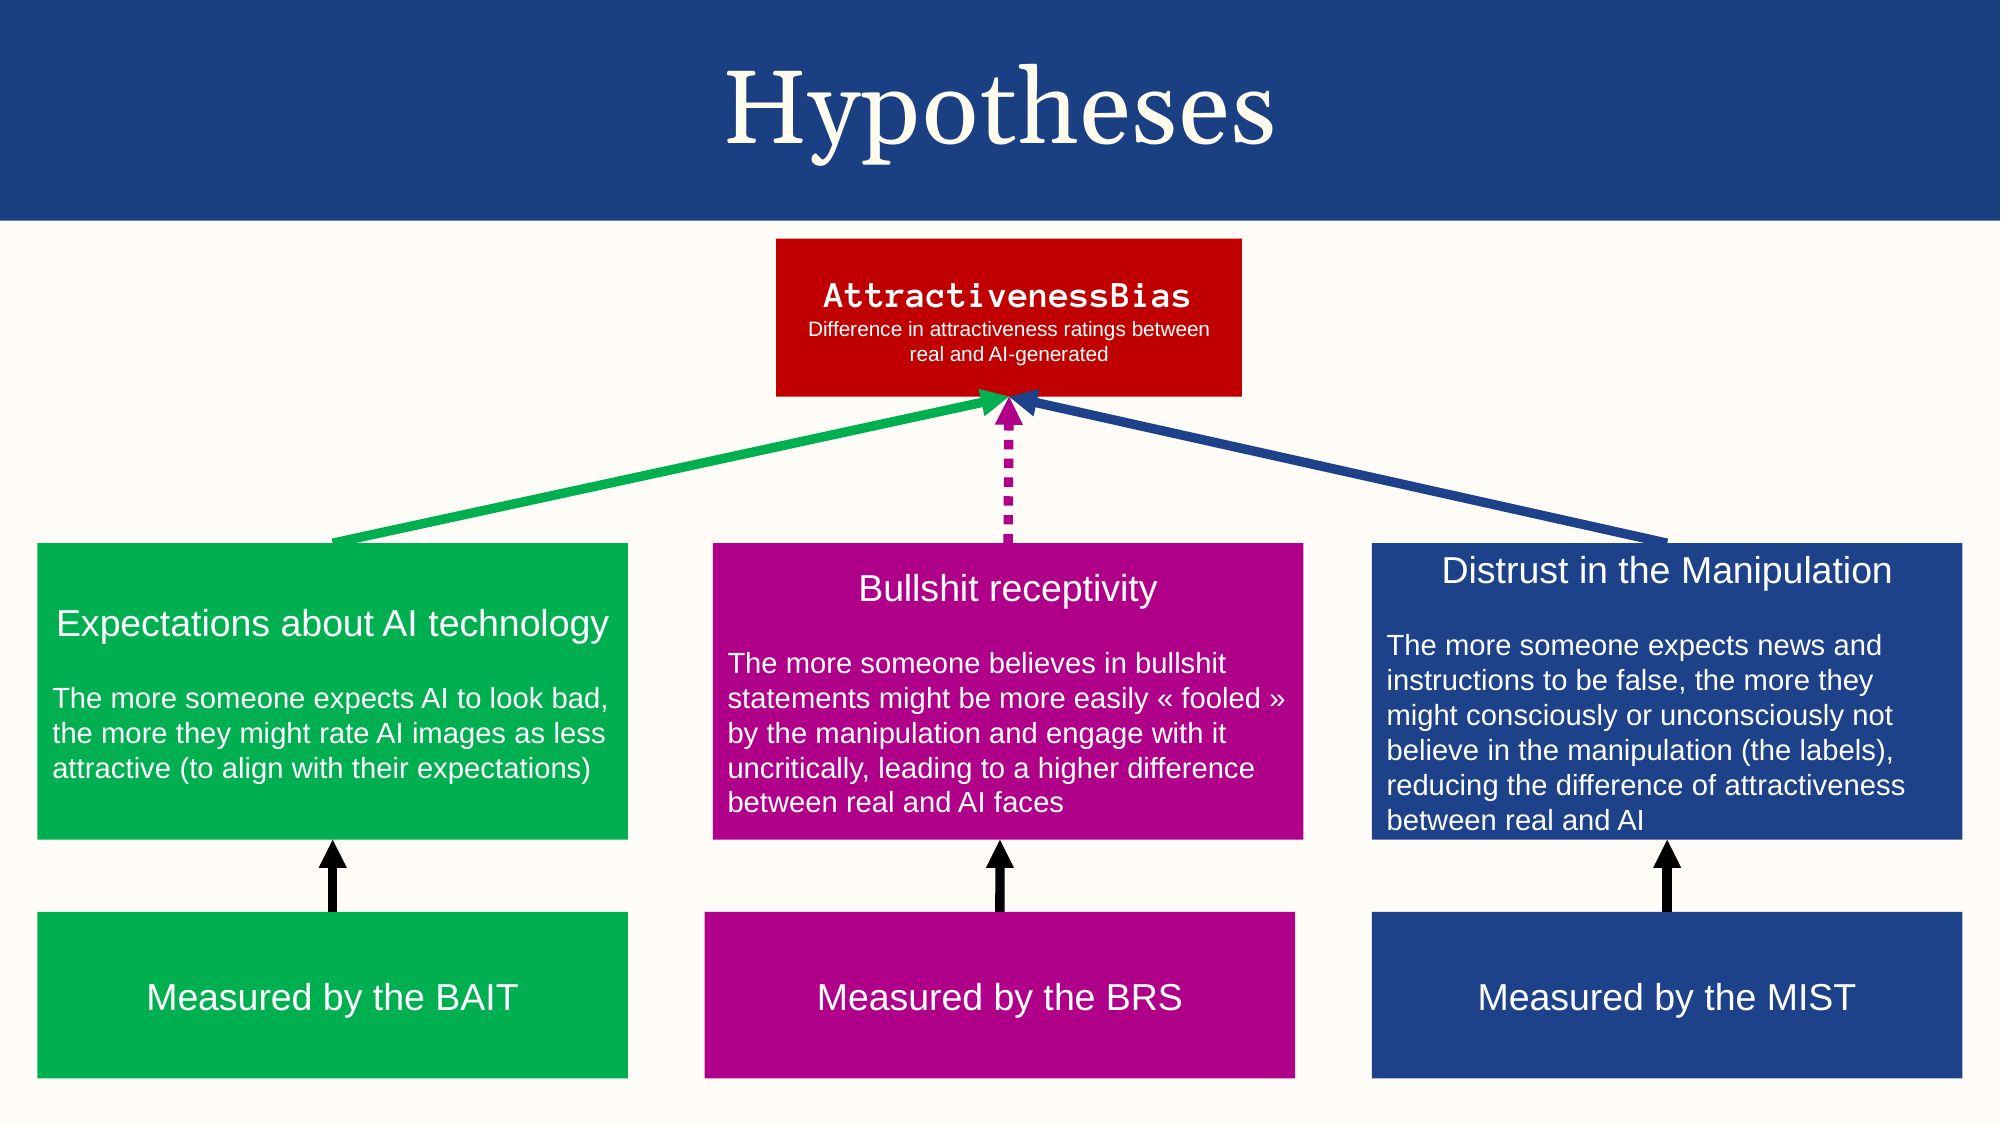

# Hypotheses
AttractivenessBias
Difference in attractiveness ratings between real and AI-generated
Expectations about AI technology

The more someone expects AI to look bad, the more they might rate AI images as less attractive (to align with their expectations)
Bullshit receptivity

The more someone believes in bullshit statements might be more easily « fooled » by the manipulation and engage with it uncritically, leading to a higher difference between real and AI faces
Distrust in the Manipulation

The more someone expects news and instructions to be false, the more they might consciously or unconsciously not believe in the manipulation (the labels), reducing the difference of attractiveness between real and AI
Measured by the BAIT
Measured by the BRS
Measured by the MIST